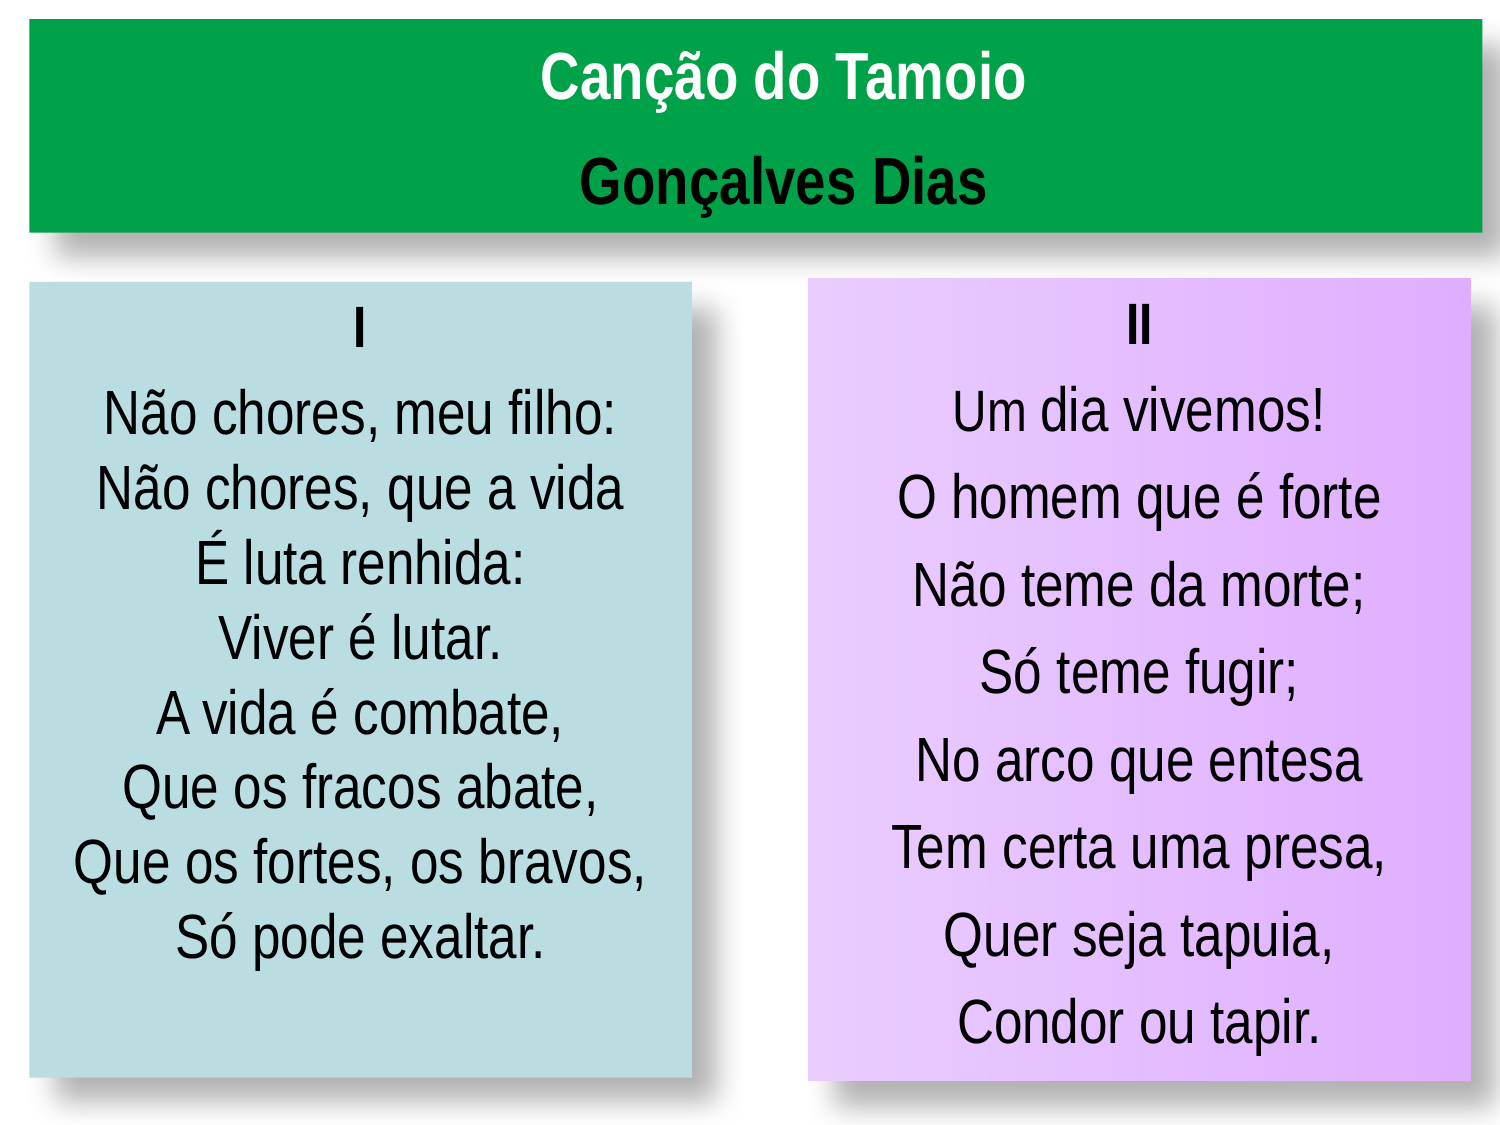

# Canção do Tamoio Gonçalves Dias
II
Um dia vivemos!
O homem que é forte
Não teme da morte;
Só teme fugir;
No arco que entesa
Tem certa uma presa,
Quer seja tapuia,
Condor ou tapir.

I
Não chores, meu filho:
Não chores, que a vida
É luta renhida:
Viver é lutar.
A vida é combate,
Que os fracos abate,
Que os fortes, os bravos,
Só pode exaltar.